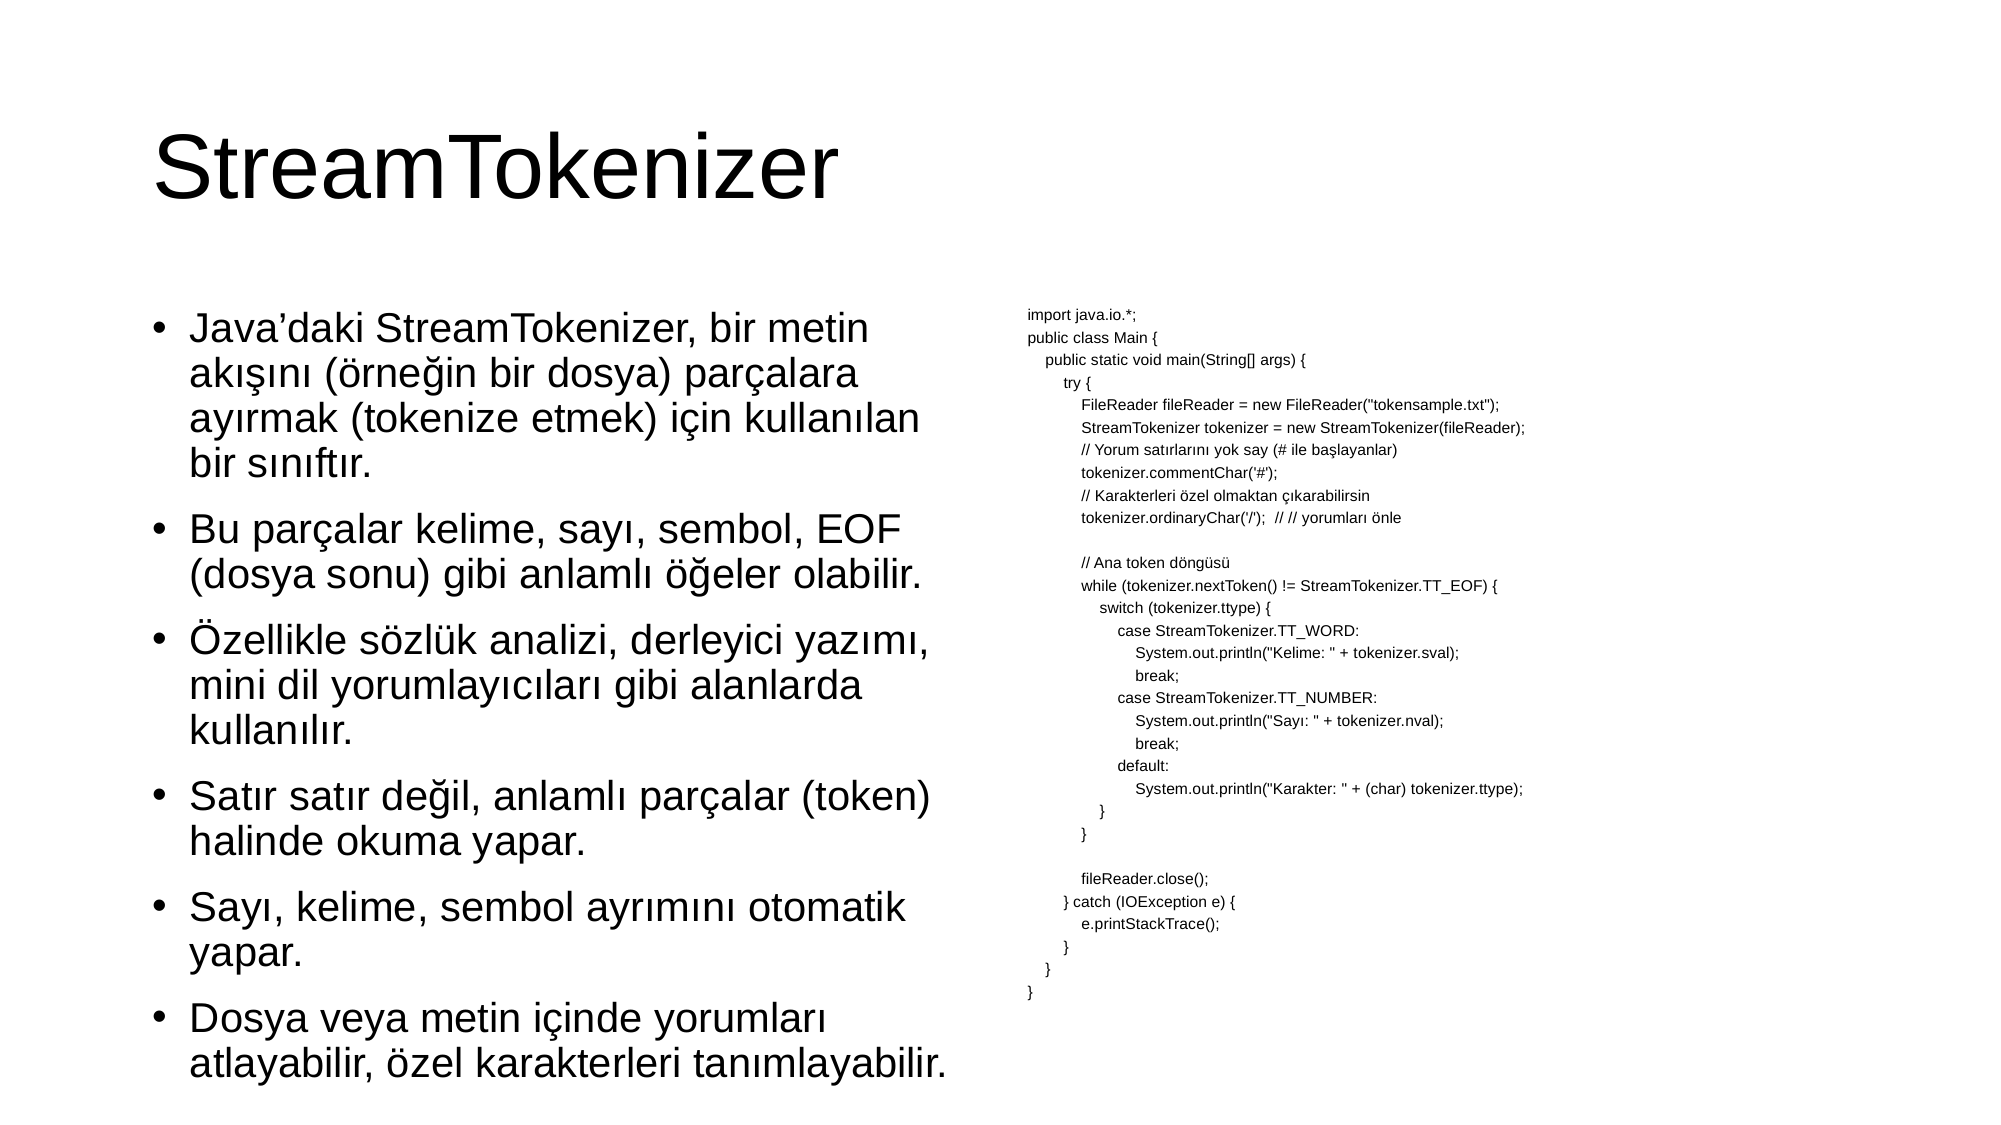

# StreamTokenizer
Java’daki StreamTokenizer, bir metin akışını (örneğin bir dosya) parçalara ayırmak (tokenize etmek) için kullanılan bir sınıftır.
Bu parçalar kelime, sayı, sembol, EOF (dosya sonu) gibi anlamlı öğeler olabilir.
Özellikle sözlük analizi, derleyici yazımı, mini dil yorumlayıcıları gibi alanlarda kullanılır.
Satır satır değil, anlamlı parçalar (token) halinde okuma yapar.
Sayı, kelime, sembol ayrımını otomatik yapar.
Dosya veya metin içinde yorumları atlayabilir, özel karakterleri tanımlayabilir.
import java.io.*;
public class Main {
    public static void main(String[] args) {
        try {
            FileReader fileReader = new FileReader("tokensample.txt");
            StreamTokenizer tokenizer = new StreamTokenizer(fileReader);
            // Yorum satırlarını yok say (# ile başlayanlar)
            tokenizer.commentChar('#');
            // Karakterleri özel olmaktan çıkarabilirsin
            tokenizer.ordinaryChar('/');  // // yorumları önle

            // Ana token döngüsü
            while (tokenizer.nextToken() != StreamTokenizer.TT_EOF) {
                switch (tokenizer.ttype) {
                    case StreamTokenizer.TT_WORD:
                        System.out.println("Kelime: " + tokenizer.sval);
                        break;
                    case StreamTokenizer.TT_NUMBER:
                        System.out.println("Sayı: " + tokenizer.nval);
                        break;
                    default:
                        System.out.println("Karakter: " + (char) tokenizer.ttype);
                }
            }

            fileReader.close();
        } catch (IOException e) {
            e.printStackTrace();
        }
    }
}